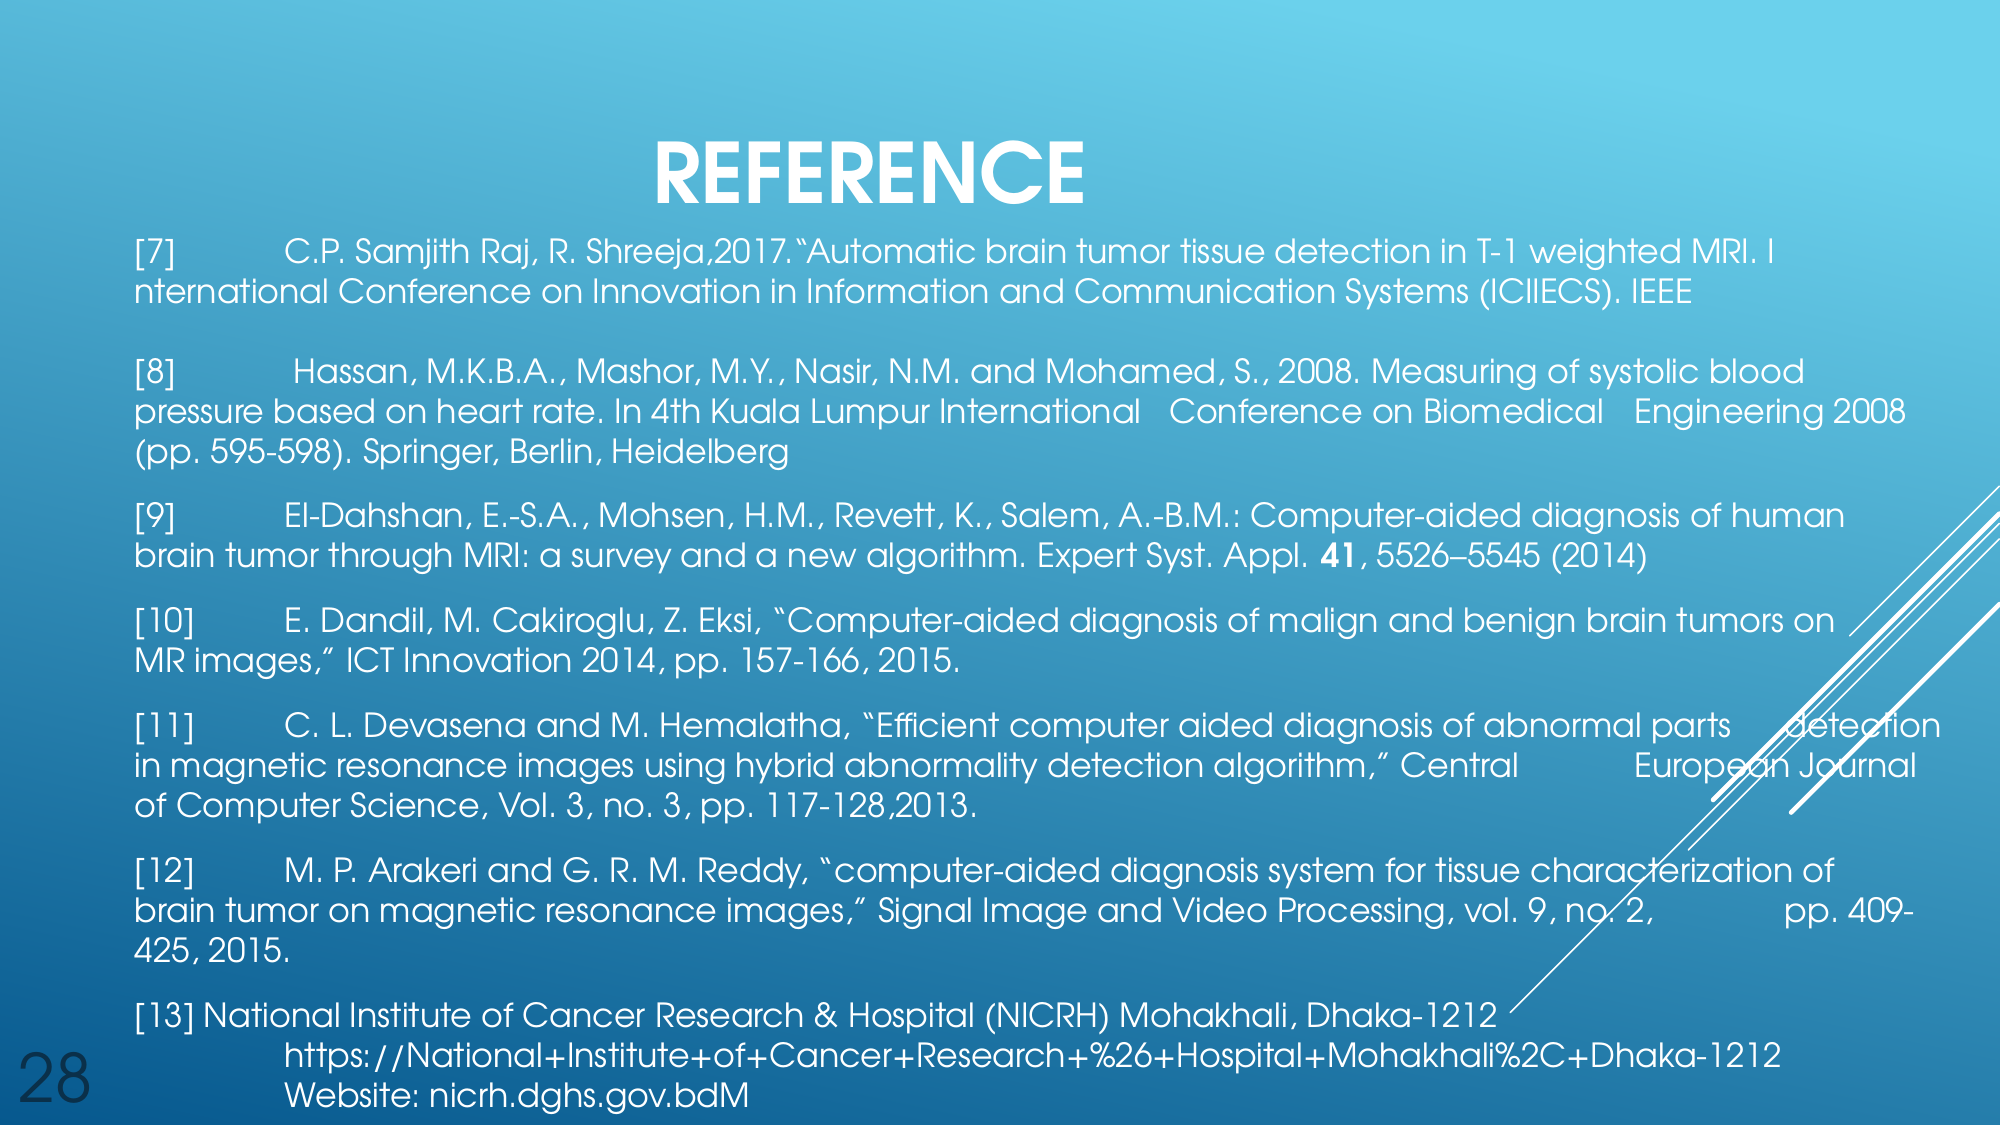

# Reference
[7] 	C.P. Samjith Raj, R. Shreeja,2017.“Automatic brain tumor tissue detection in T-1 weighted MRI. I	nternational Conference on Innovation in Information and Communication Systems (ICIIECS). IEEE

[8] 	 Hassan, M.K.B.A., Mashor, M.Y., Nasir, N.M. and Mohamed, S., 2008. Measuring of systolic blood 	pressure based on heart rate. In 4th Kuala Lumpur International   Conference on Biomedical 	Engineering 2008 (pp. 595-598). Springer, Berlin, Heidelberg
[9]	El-Dahshan, E.-S.A., Mohsen, H.M., Revett, K., Salem, A.-B.M.: Computer-aided diagnosis of human 	brain tumor through MRI: a survey and a new algorithm. Expert Syst. Appl. 41, 5526–5545 (2014)
[10]	E. Dandil, M. Cakiroglu, Z. Eksi, “Computer-aided diagnosis of malign and benign brain tumors on 	MR images,” ICT Innovation 2014, pp. 157-166, 2015.
[11]	C. L. Devasena and M. Hemalatha, “Efficient computer aided diagnosis of abnormal parts 	detection in magnetic resonance images using hybrid abnormality detection algorithm,” Central 	European Journal of Computer Science, Vol. 3, no. 3, pp. 117-128,2013.
[12]	M. P. Arakeri and G. R. M. Reddy, “computer-aided diagnosis system for tissue characterization of 	brain tumor on magnetic resonance images,” Signal Image and Video Processing, vol. 9, no. 2, 	pp. 409-425, 2015.
[13] National Institute of Cancer Research & Hospital (NICRH) Mohakhali, Dhaka-1212
	https://National+Institute+of+Cancer+Research+%26+Hospital+Mohakhali%2C+Dhaka-1212
	Website: nicrh.dghs.gov.bdM

28